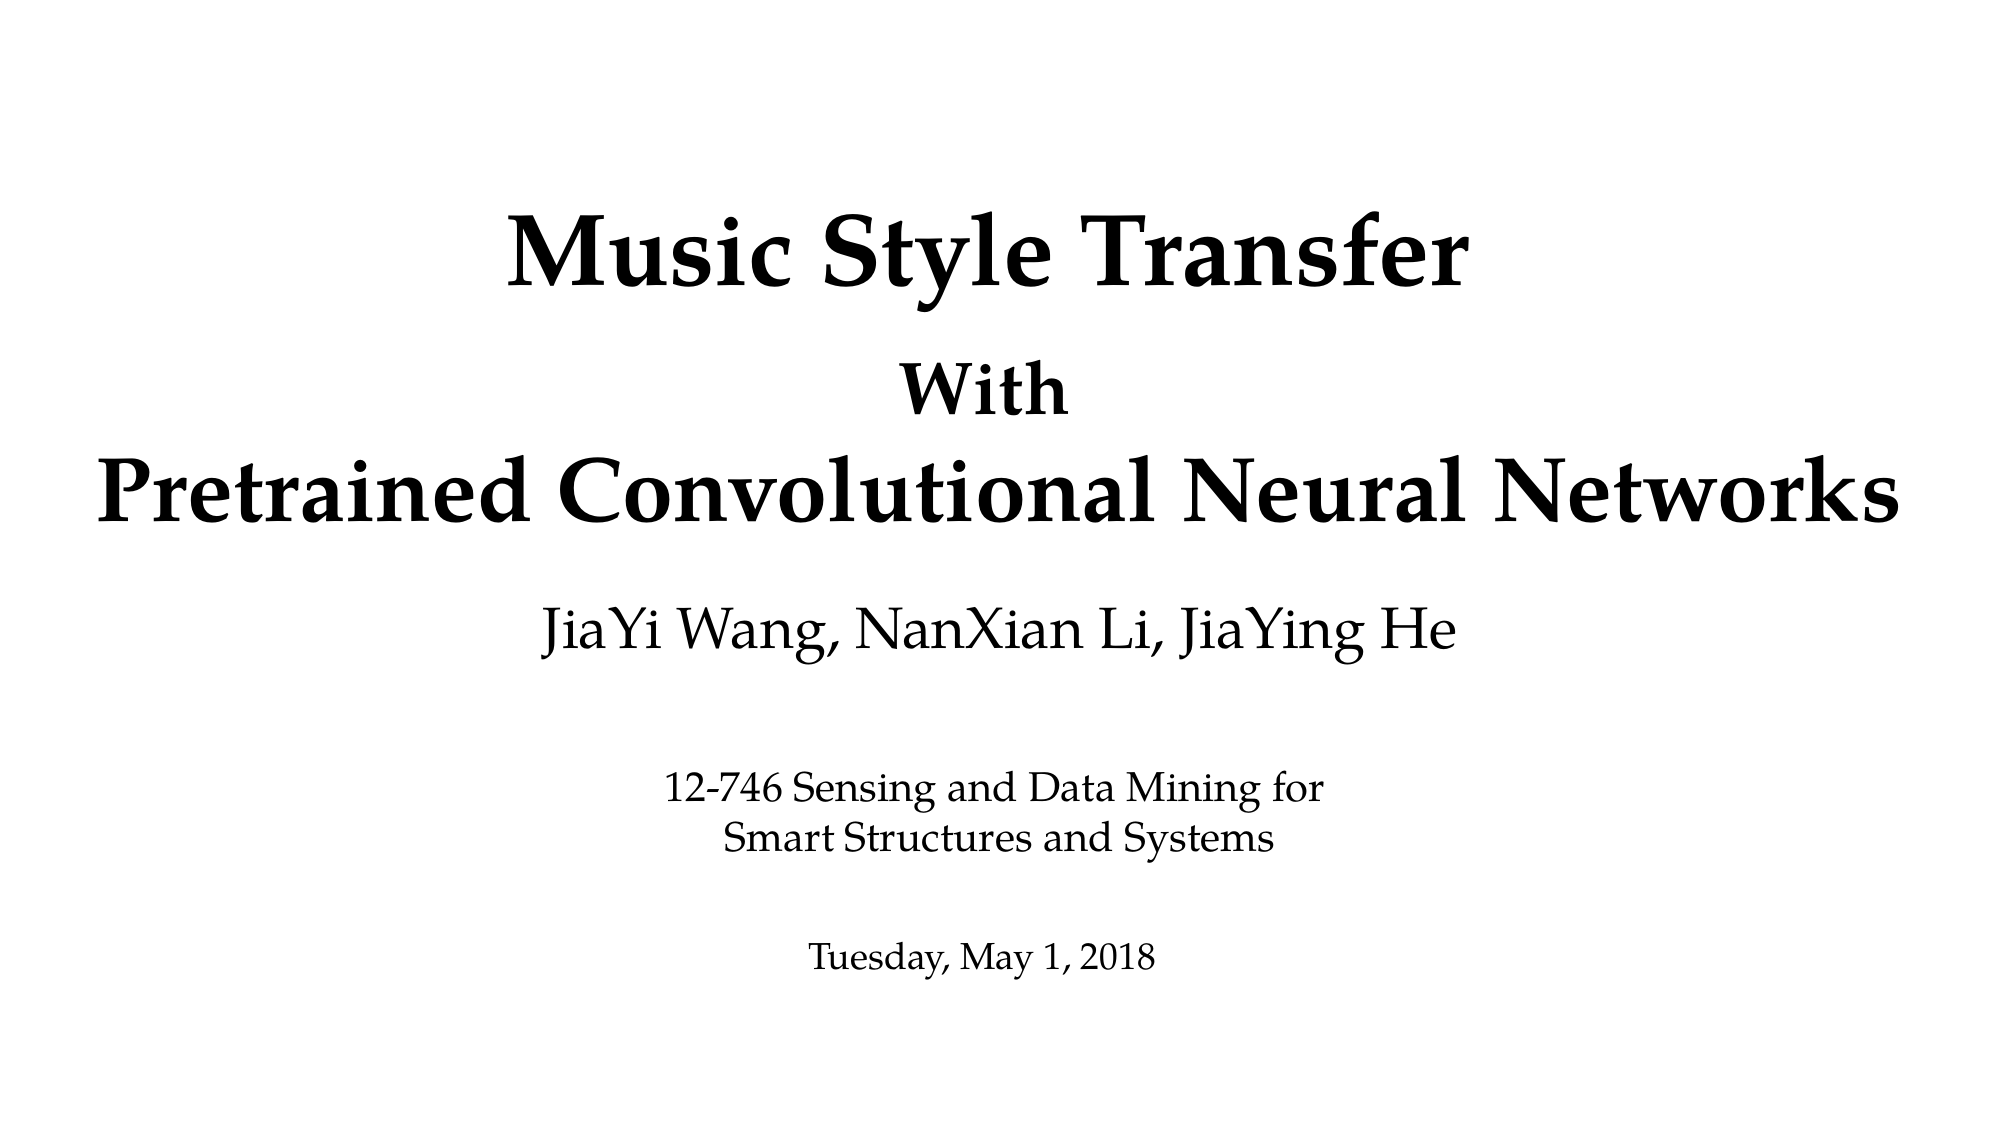

# Music Style Transfer With Pretrained Convolutional Neural Networks
JiaYi Wang, NanXian Li, JiaYing He
12-746 Sensing and Data Mining for
Smart Structures and Systems
Tuesday, May 1, 2018